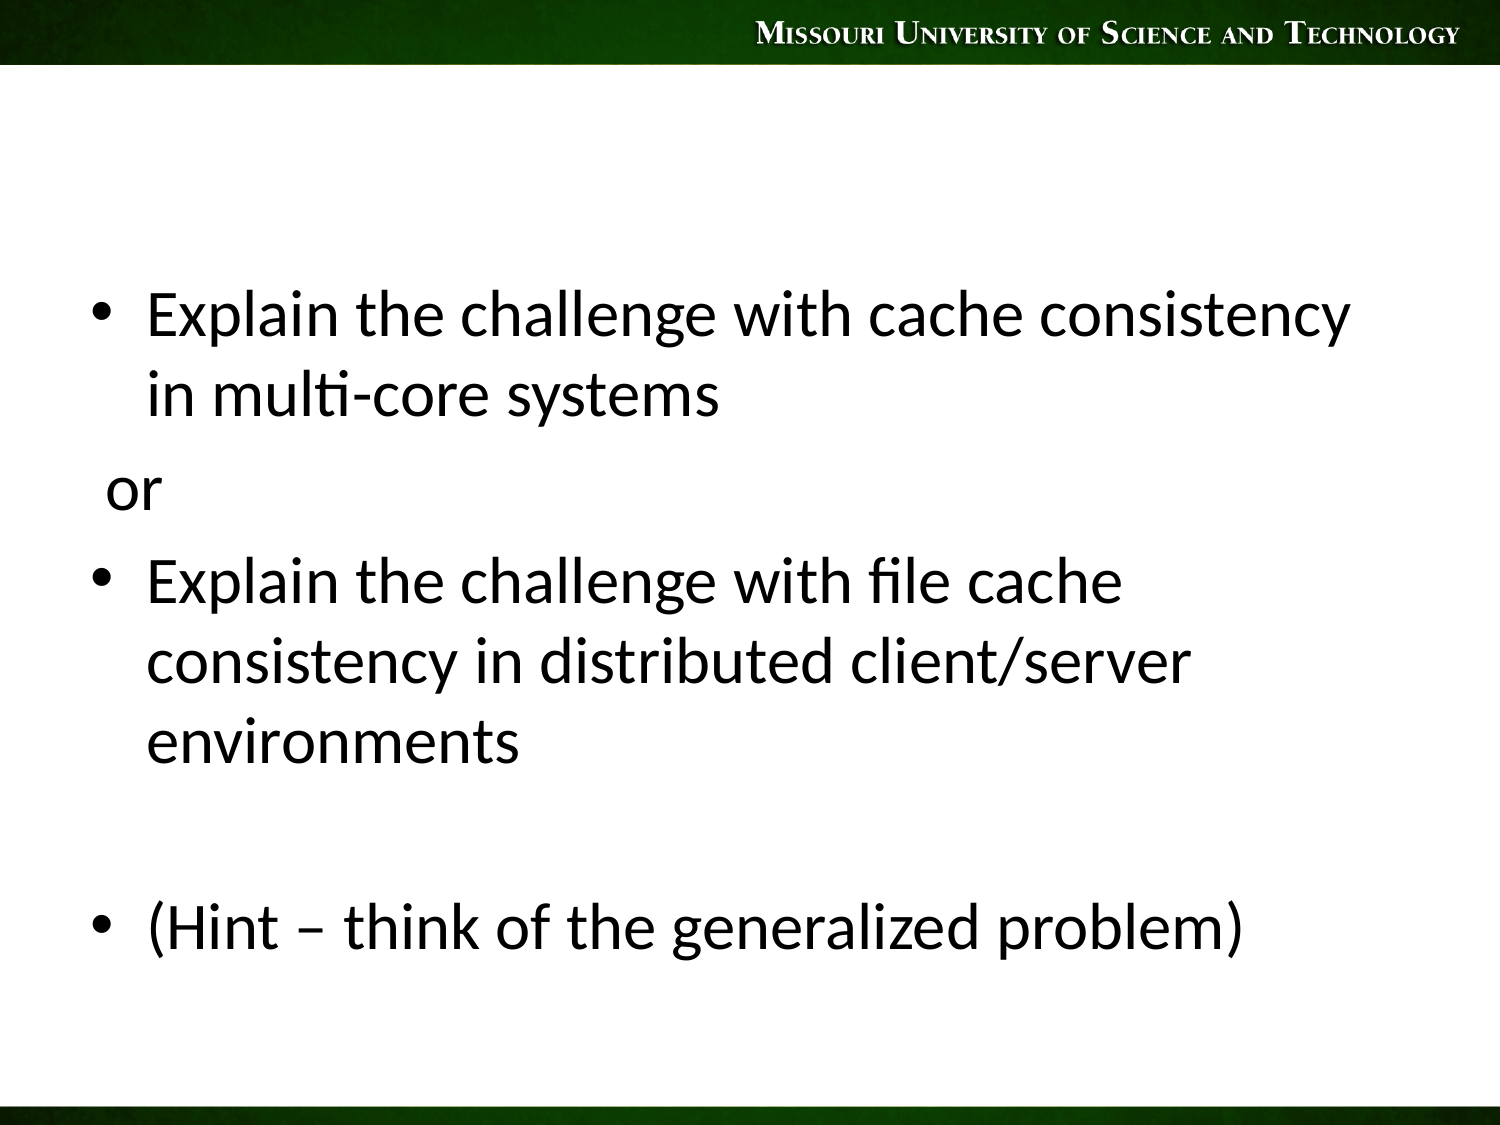

Explain the challenge with cache consistency in multi-core systems
 or
Explain the challenge with file cache consistency in distributed client/server environments

(Hint – think of the generalized problem)